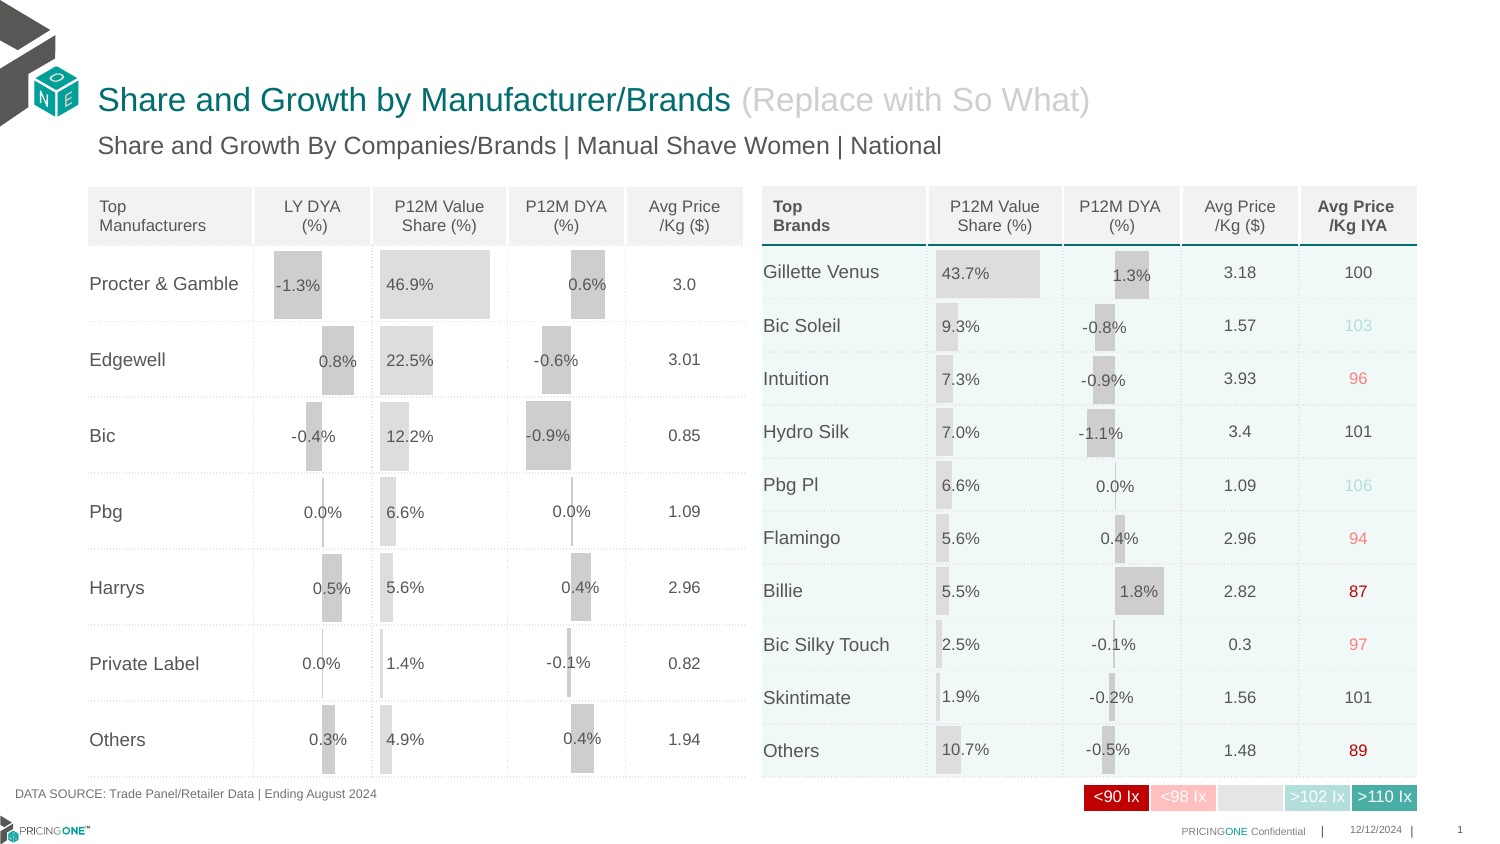

# Share and Growth by Manufacturer/Brands (Replace with So What)

Share and Growth By Companies/Brands | Manual Shave Women | National
| Top Brands | P12M Value Share (%) | P12M DYA (%) | Avg Price /Kg ($) | Avg Price /Kg IYA |
| --- | --- | --- | --- | --- |
| Gillette Venus |  |  | 3.18 | 100 |
| Bic Soleil |  |  | 1.57 | 103 |
| Intuition |  |  | 3.93 | 96 |
| Hydro Silk |  |  | 3.4 | 101 |
| Pbg Pl |  |  | 1.09 | 106 |
| Flamingo |  |  | 2.96 | 94 |
| Billie |  |  | 2.82 | 87 |
| Bic Silky Touch |  |  | 0.3 | 97 |
| Skintimate |  |  | 1.56 | 101 |
| Others |  |  | 1.48 | 89 |
| Top Manufacturers | LY DYA (%) | P12M Value Share (%) | P12M DYA (%) | Avg Price /Kg ($) |
| --- | --- | --- | --- | --- |
| Procter & Gamble |  |  |  | 3.0 |
| Edgewell |  |  |  | 3.01 |
| Bic |  |  |  | 0.85 |
| Pbg |  |  |  | 1.09 |
| Harrys |  |  |  | 2.96 |
| Private Label |  |  |  | 0.82 |
| Others |  |  |  | 1.94 |

### Chart

| Category | Share DYA P12M |
|---|---|
| None | 0.006488612724969867 |

### Chart

| Category | Value Share P12M |
|---|---|
| None | 0.46865344745460275 |

### Chart

| Category | Share DYA LY |
|---|---|
| None | -0.012785602861796197 |

### Chart

| Category | Value Share |
|---|---|
| None | 0.4367323547090974 |

### Chart

| Category | Share DYA |
|---|---|
| None | 0.012861469507401524 |
DATA SOURCE: Trade Panel/Retailer Data | Ending August 2024
| <90 Ix | <98 Ix |  | >102 Ix | >110 Ix |
| --- | --- | --- | --- | --- |

12/12/2024
1